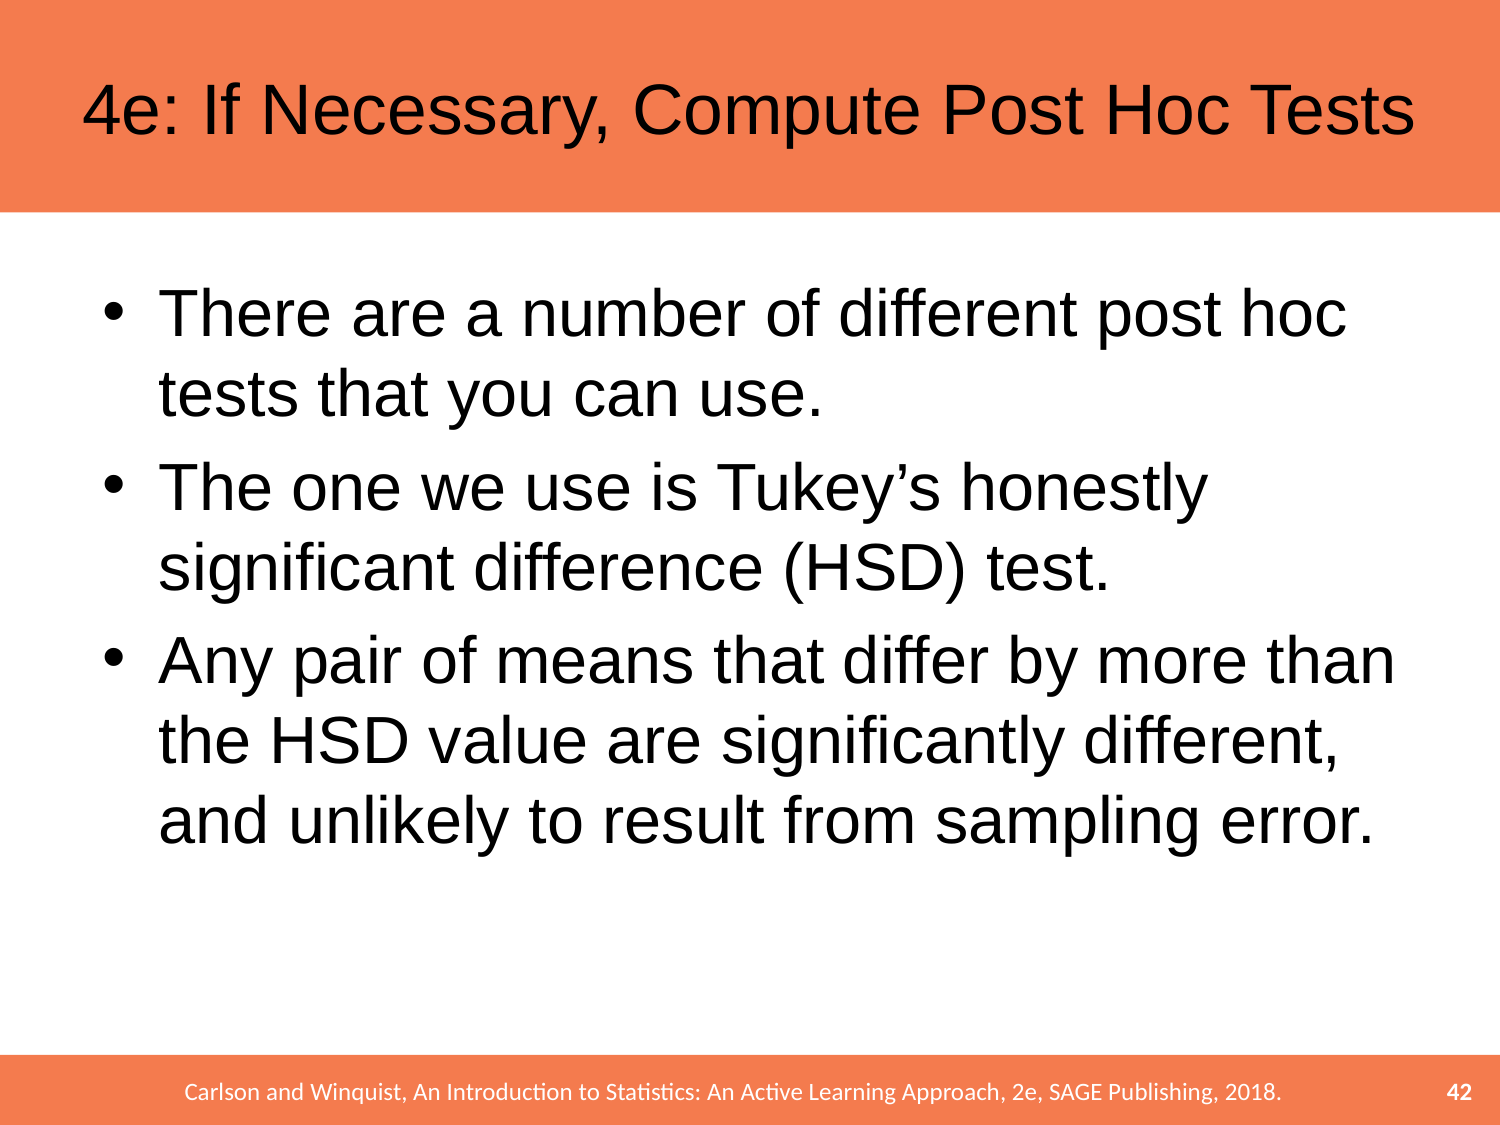

# 4e: If Necessary, Compute Post Hoc Tests
There are a number of different post hoc tests that you can use.
The one we use is Tukey’s honestly significant difference (HSD) test.
Any pair of means that differ by more than the HSD value are significantly different, and unlikely to result from sampling error.
42
Carlson and Winquist, An Introduction to Statistics: An Active Learning Approach, 2e, SAGE Publishing, 2018.